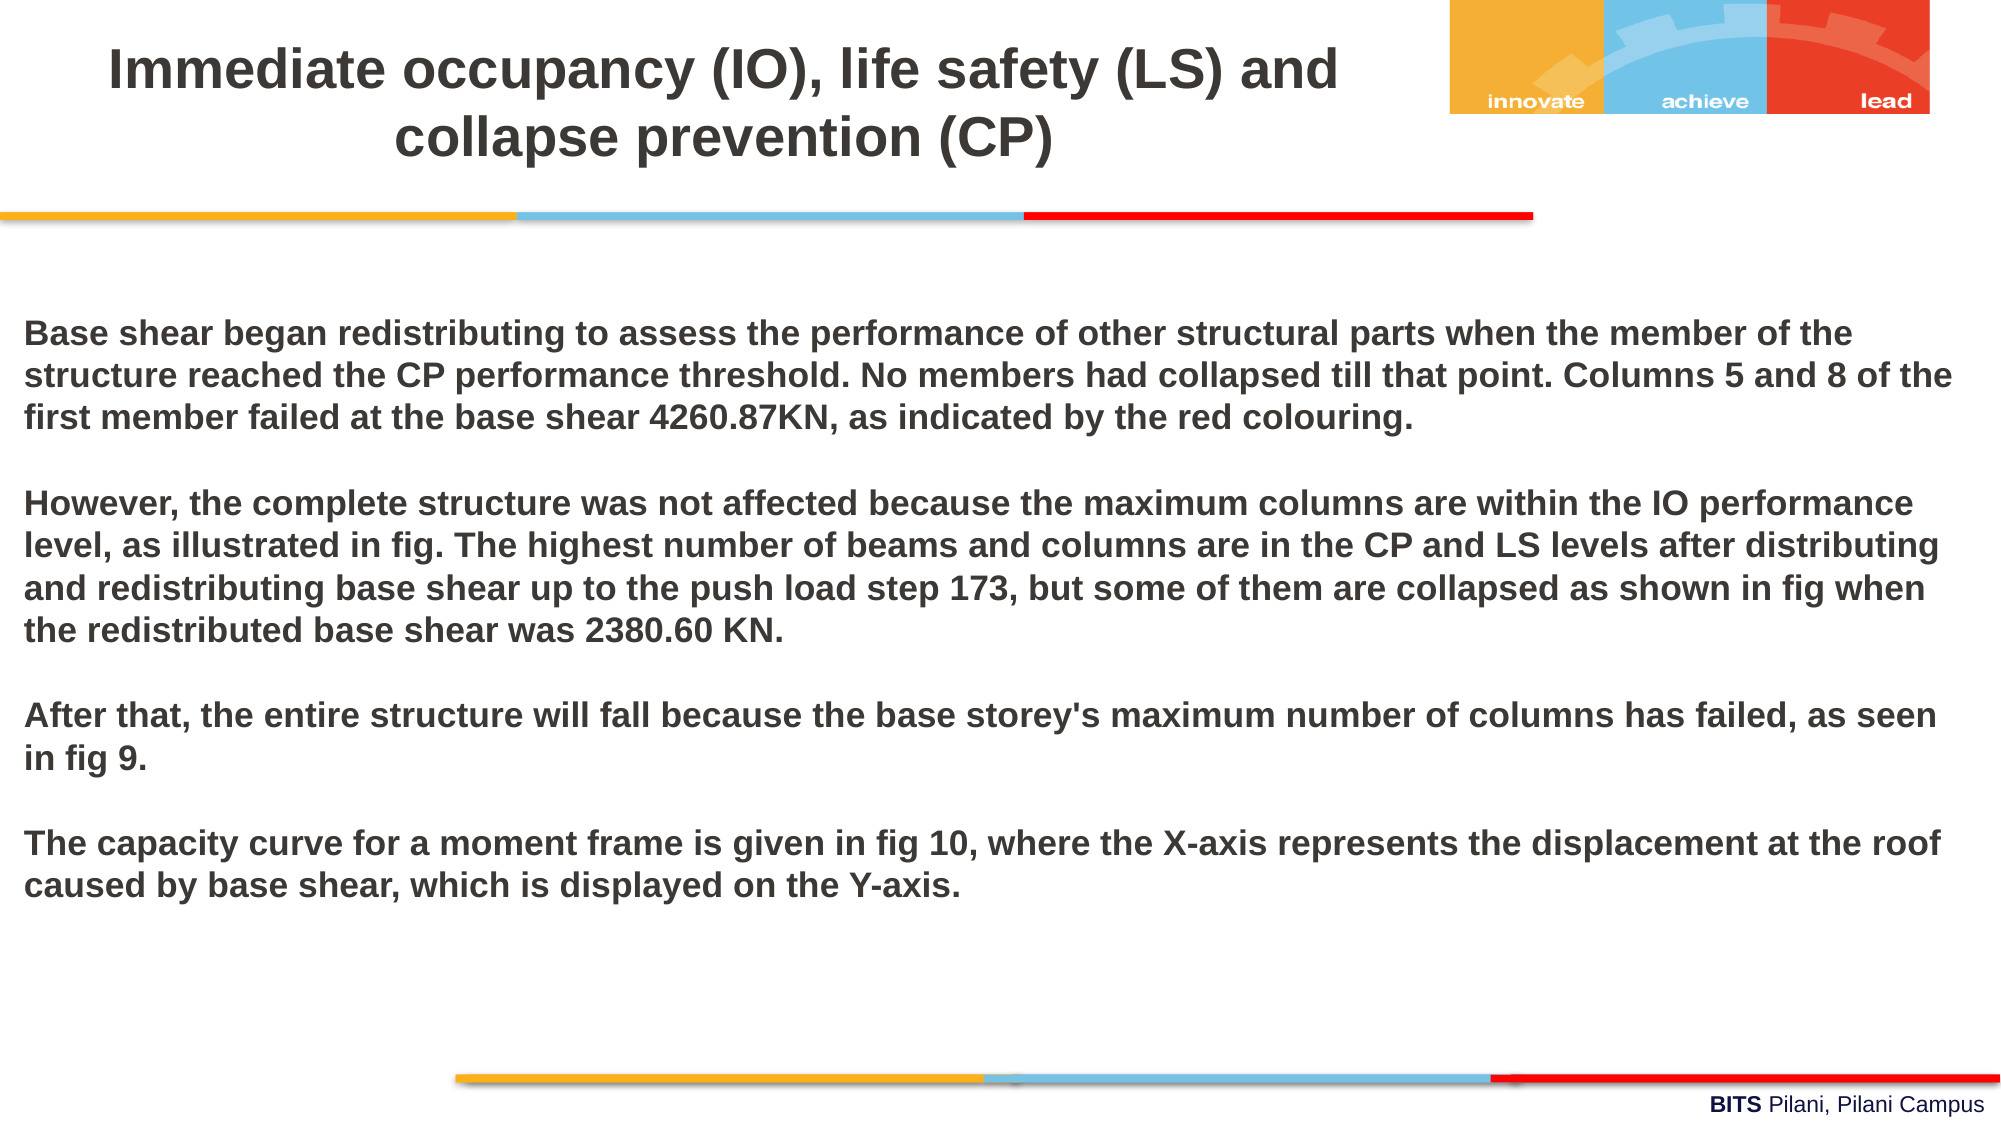

Immediate occupancy (IO), life safety (LS) and collapse prevention (CP)
Base shear began redistributing to assess the performance of other structural parts when the member of the structure reached the CP performance threshold. No members had collapsed till that point. Columns 5 and 8 of the first member failed at the base shear 4260.87KN, as indicated by the red colouring.

However, the complete structure was not affected because the maximum columns are within the IO performance level, as illustrated in fig. The highest number of beams and columns are in the CP and LS levels after distributing and redistributing base shear up to the push load step 173, but some of them are collapsed as shown in fig when the redistributed base shear was 2380.60 KN.

After that, the entire structure will fall because the base storey's maximum number of columns has failed, as seen in fig 9.

The capacity curve for a moment frame is given in fig 10, where the X-axis represents the displacement at the roof caused by base shear, which is displayed on the Y-axis.